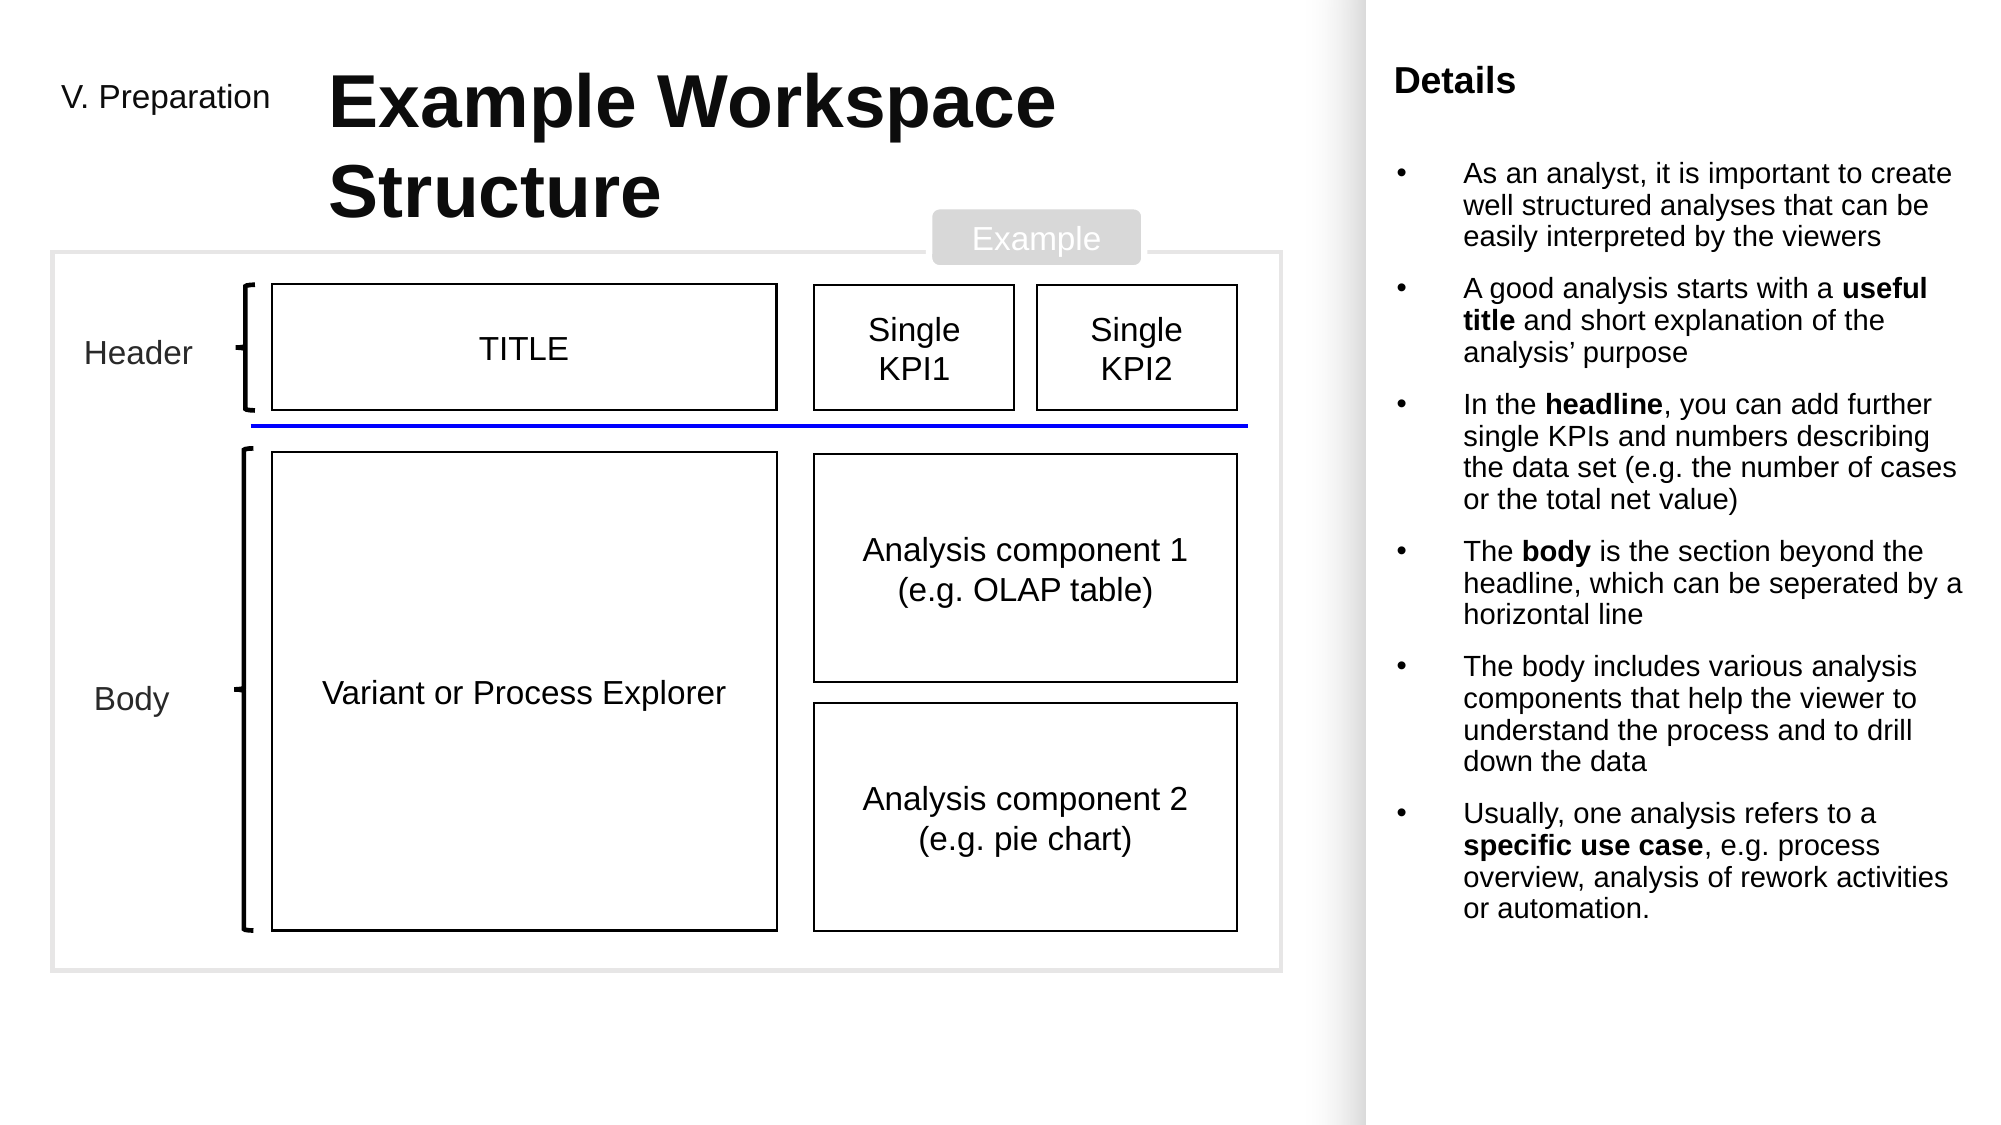

Example Workspace Structure
Details
V. Preparation
As an analyst, it is important to create well structured analyses that can be easily interpreted by the viewers
A good analysis starts with a useful title and short explanation of the analysis’ purpose
In the headline, you can add further single KPIs and numbers describing the data set (e.g. the number of cases or the total net value)
The body is the section beyond the headline, which can be seperated by a horizontal line
The body includes various analysis components that help the viewer to understand the process and to drill down the data
Usually, one analysis refers to a specific use case, e.g. process overview, analysis of rework activities or automation.
Example

TITLE

Single KPI1
Single KPI2
Header

Variant or Process Explorer
Analysis component 1
(e.g. OLAP table)
Body
Analysis component 2
(e.g. pie chart)